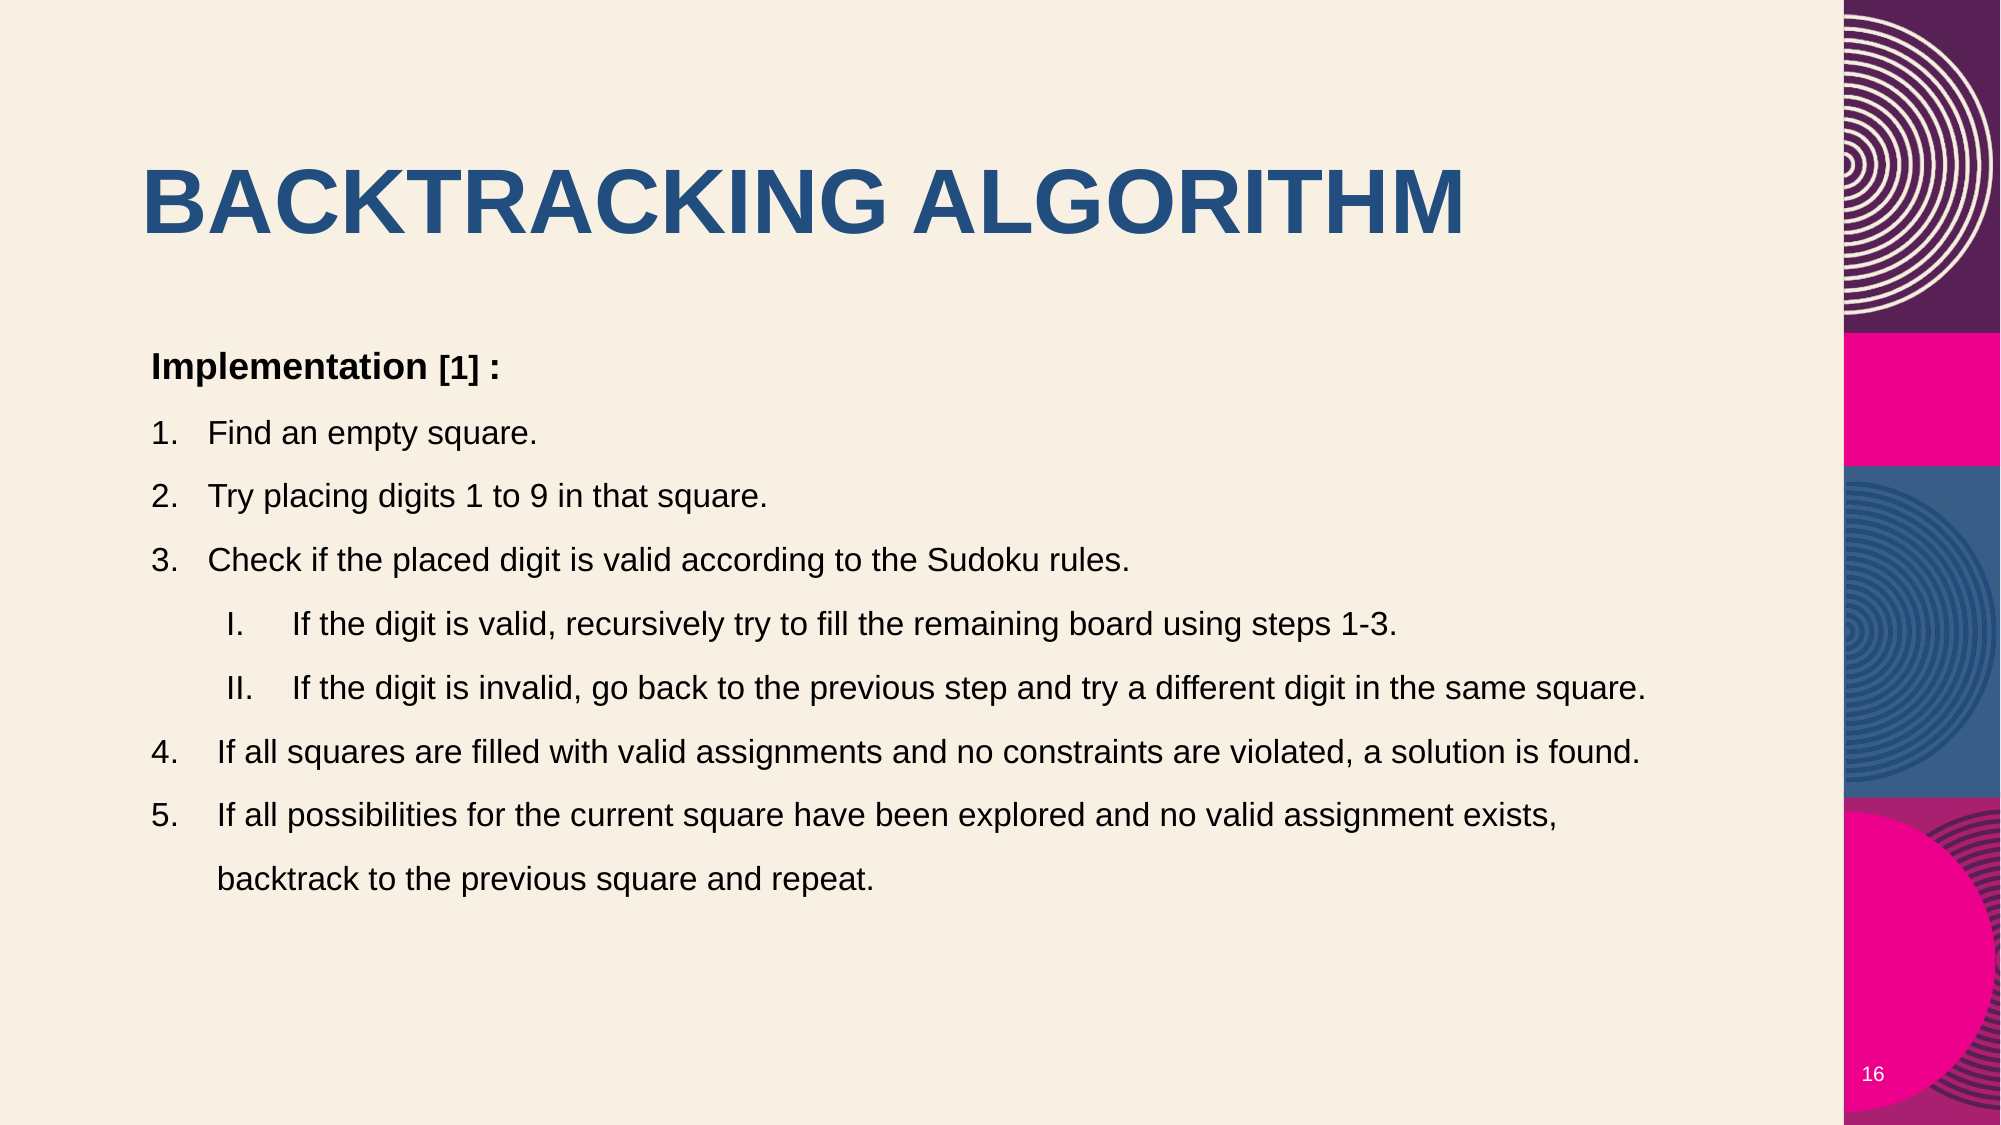

# Backtracking Algorithm
Implementation [1] :
Find an empty square.
Try placing digits 1 to 9 in that square.
Check if the placed digit is valid according to the Sudoku rules.
If the digit is valid, recursively try to fill the remaining board using steps 1-3.
If the digit is invalid, go back to the previous step and try a different digit in the same square.
If all squares are filled with valid assignments and no constraints are violated, a solution is found.
If all possibilities for the current square have been explored and no valid assignment exists, backtrack to the previous square and repeat.
16